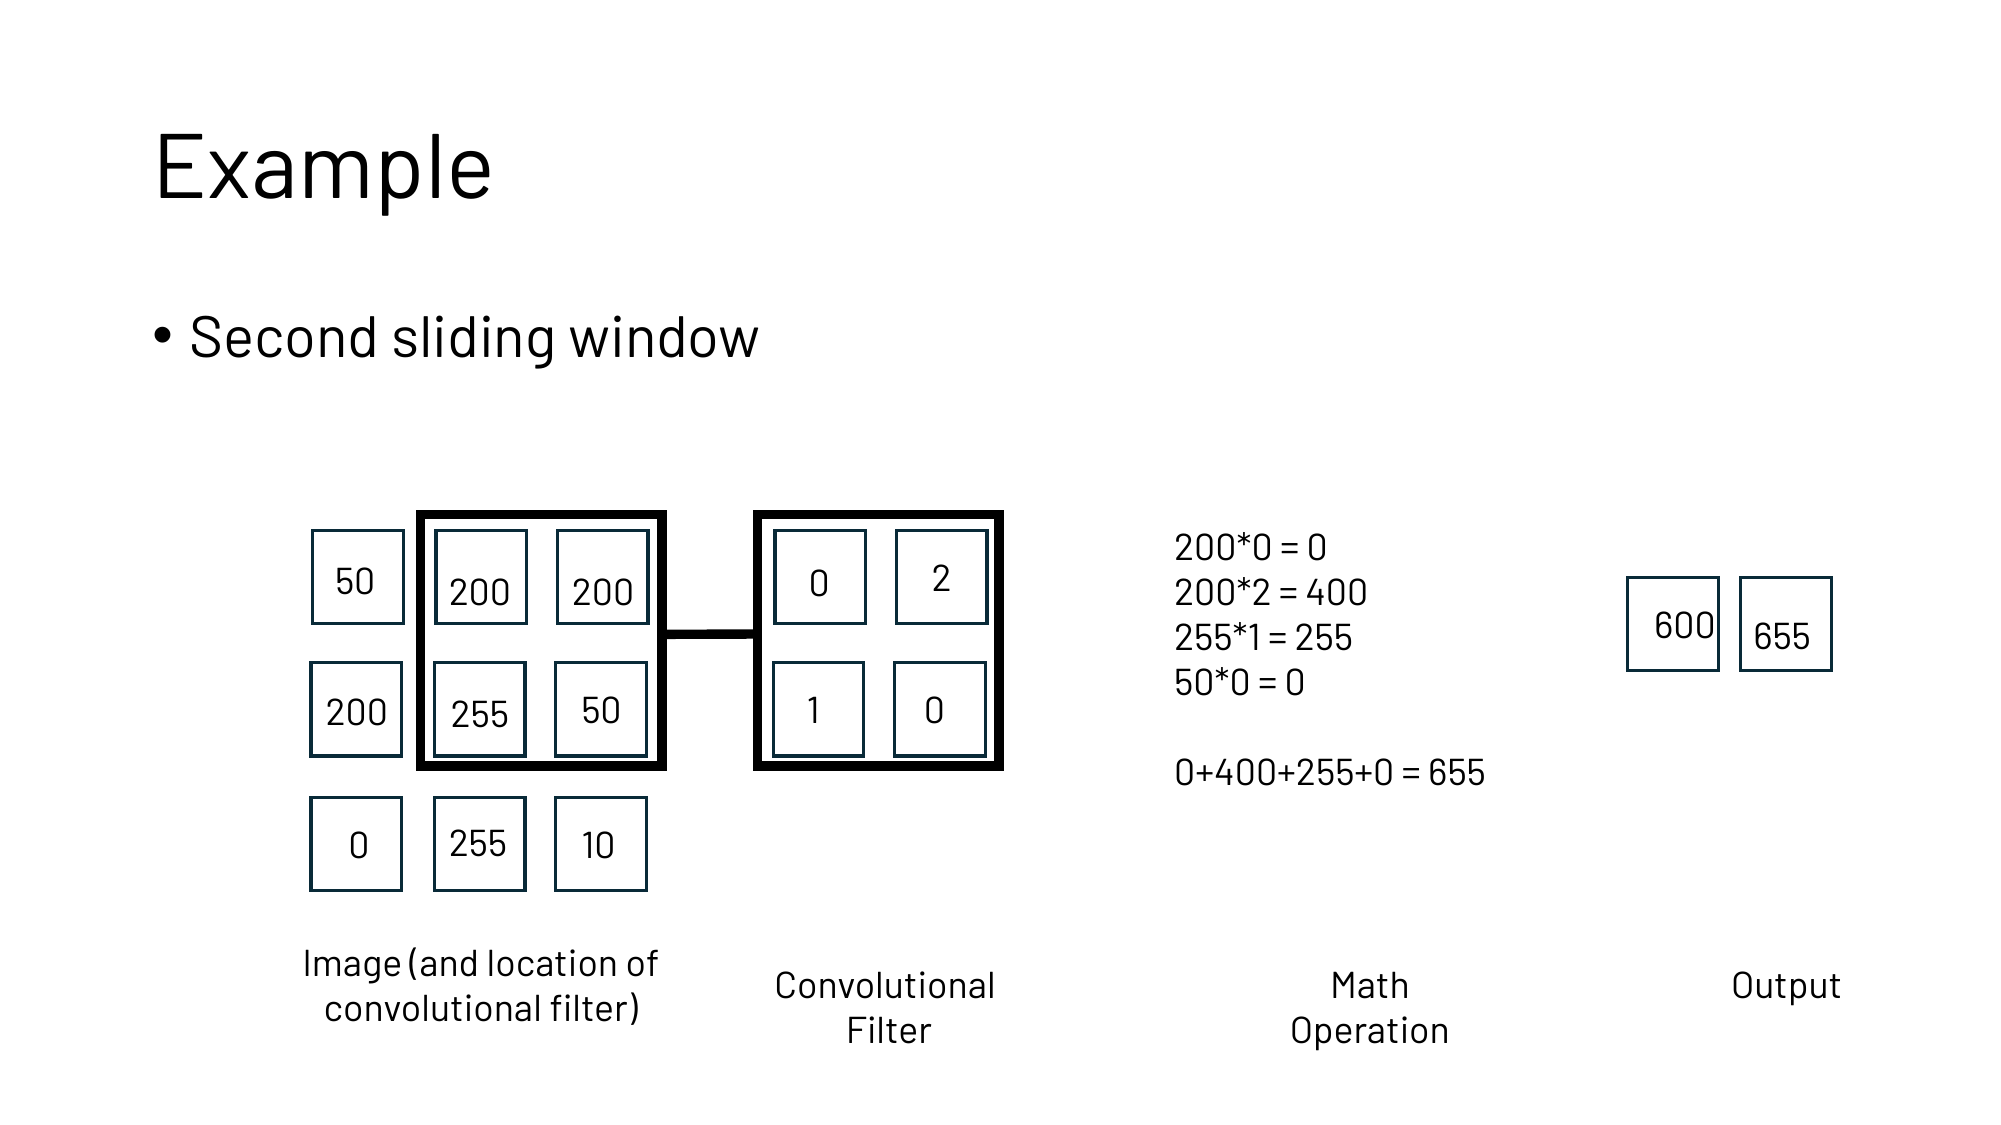

# Example
Second sliding window

200*0 = 0
200*2 = 400
255*1 = 255
50*0 = 0

0+400+255+0 = 655

2
0

1
0

50
200
200

50
200
255

255
10
0

600
655
Image (and location of convolutional filter)
Convolutional
Filter
Math Operation
Output